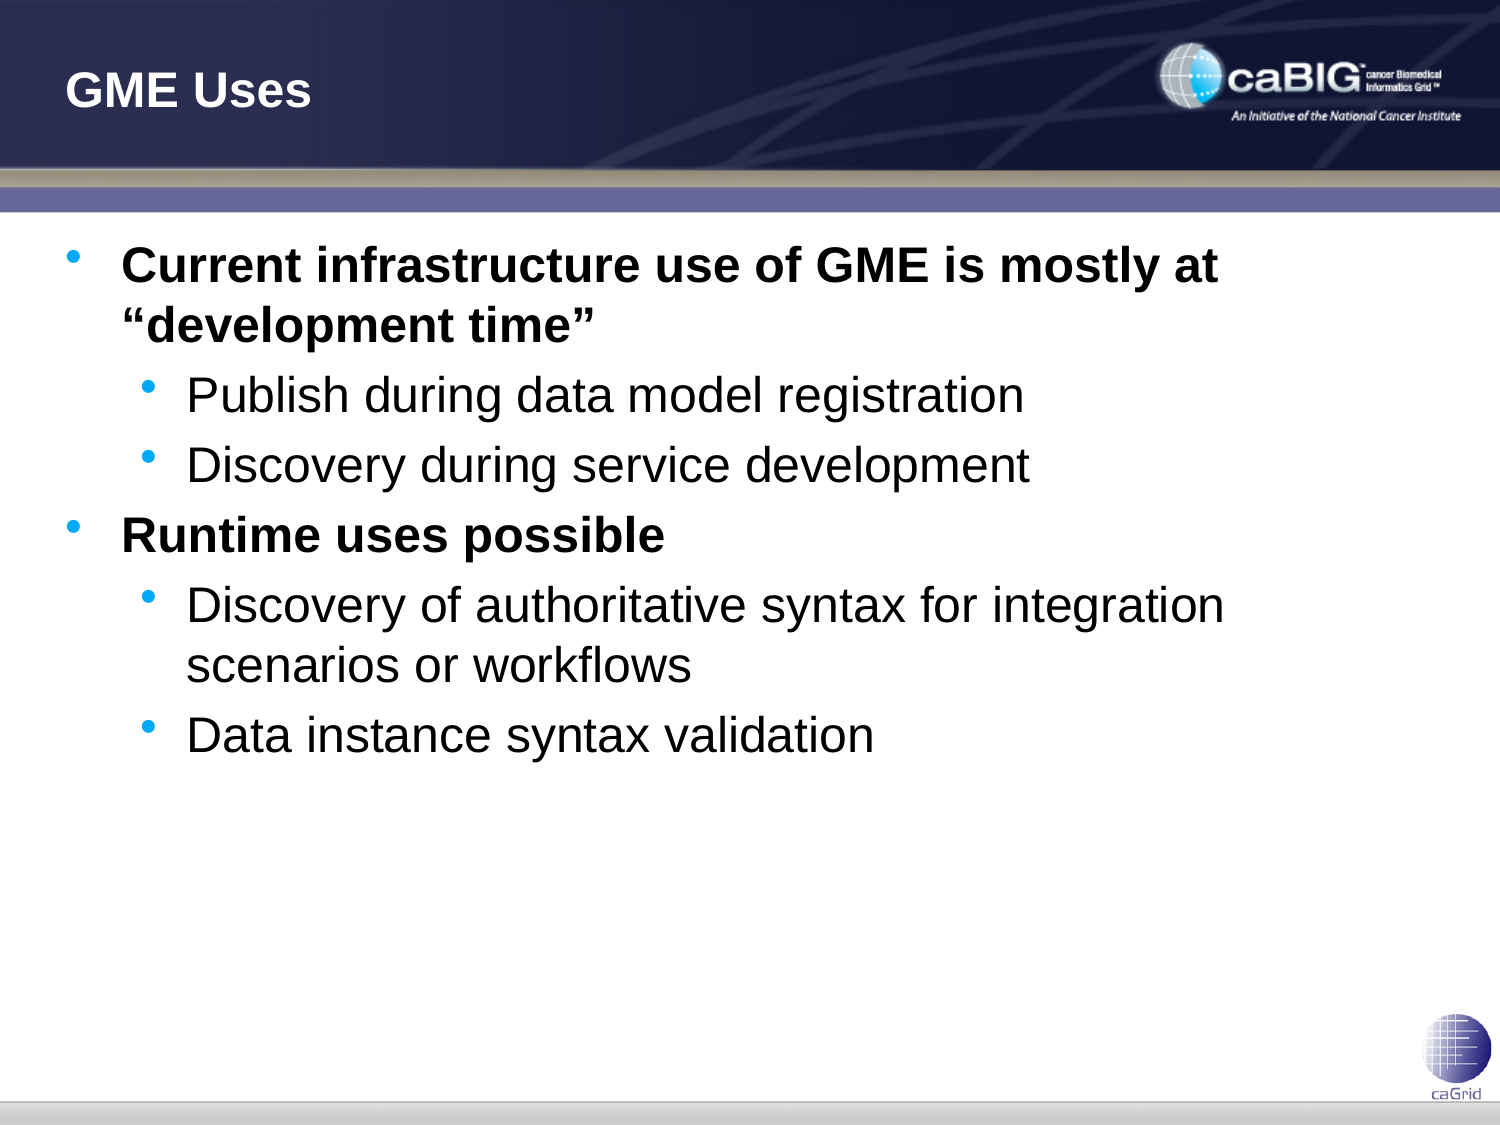

# GME Uses
Current infrastructure use of GME is mostly at “development time”
Publish during data model registration
Discovery during service development
Runtime uses possible
Discovery of authoritative syntax for integration scenarios or workflows
Data instance syntax validation